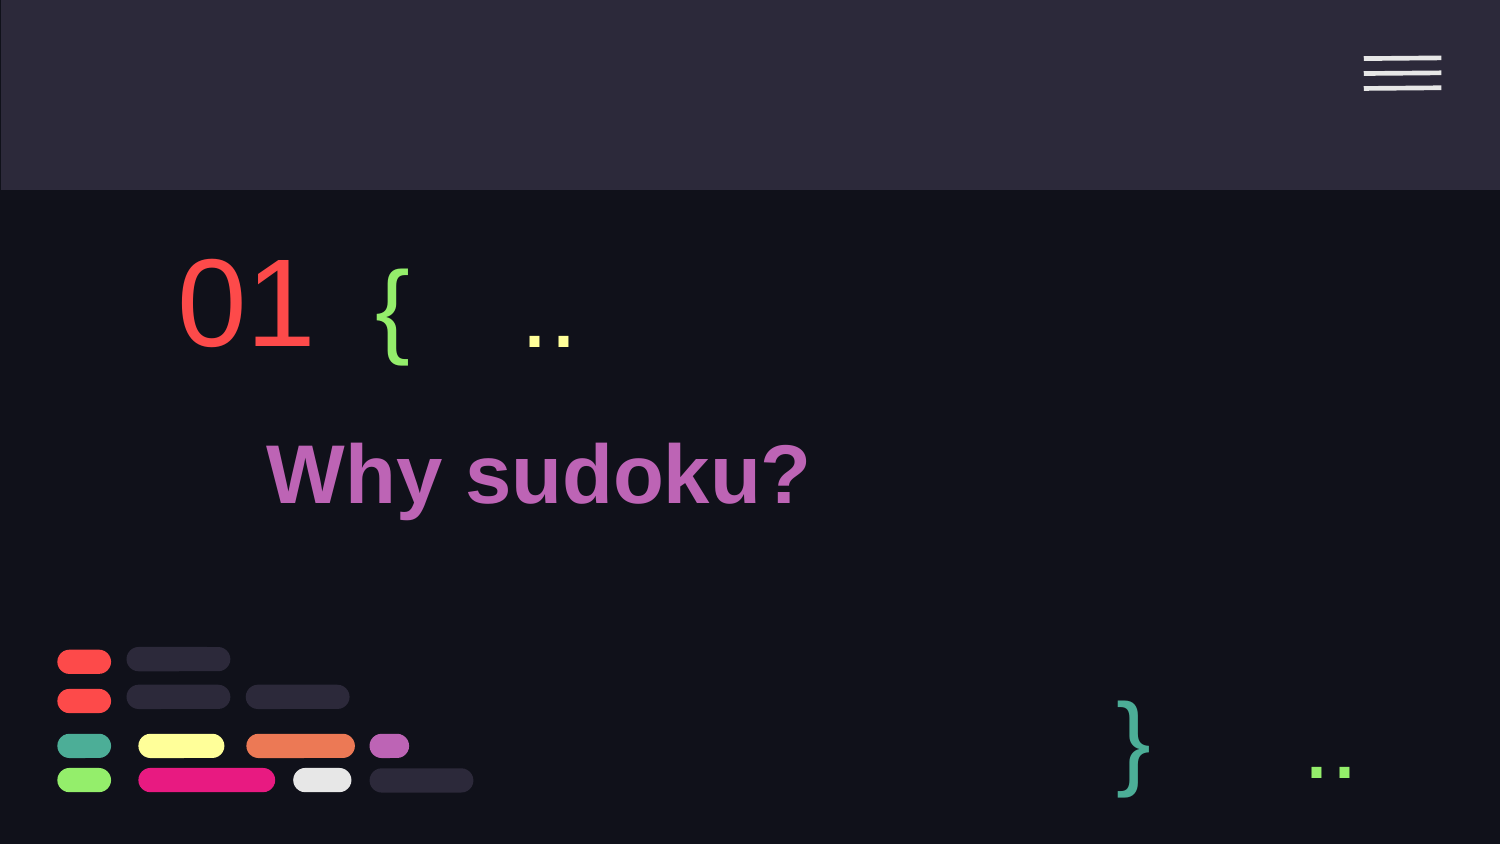

01
{
..
# Why sudoku?

}
..